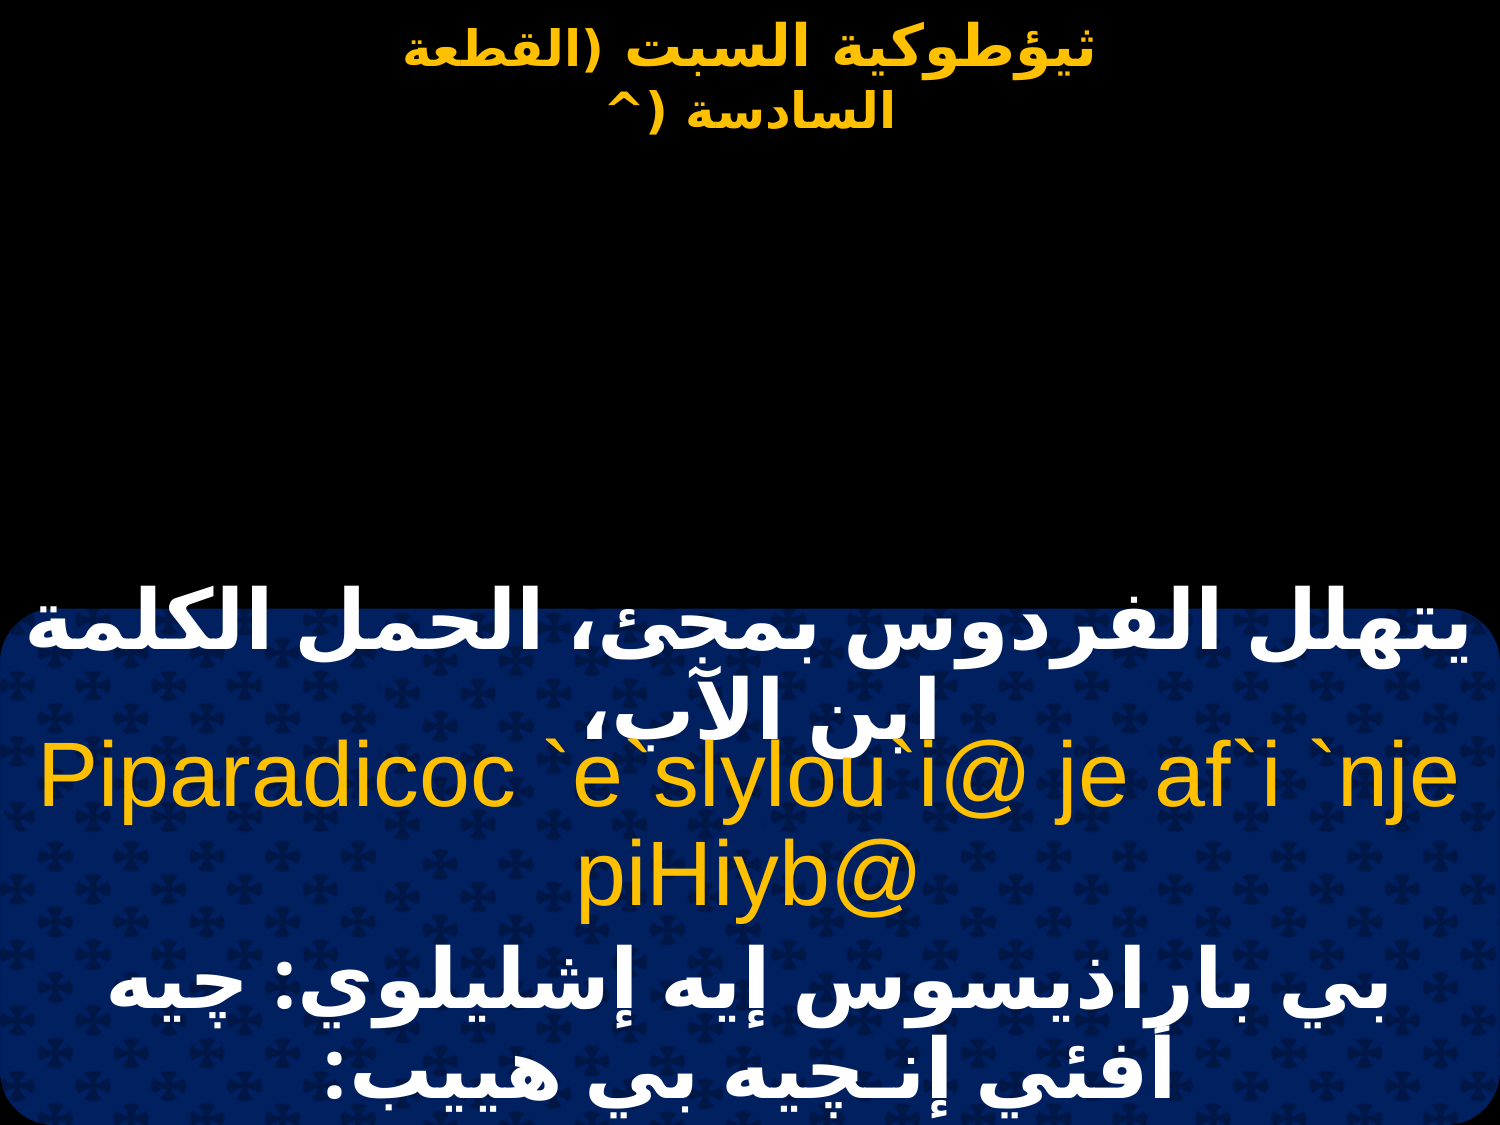

#
يتهلل الفردوس بمجئ، الحمل الكلمة ابن الآب،
Piparadicoc `e`slylou`i@ je af`i `nje piHiyb@
بي باراذيسوس إيه إشليلوي: چيه أفئي إنـچيه بي هييب: